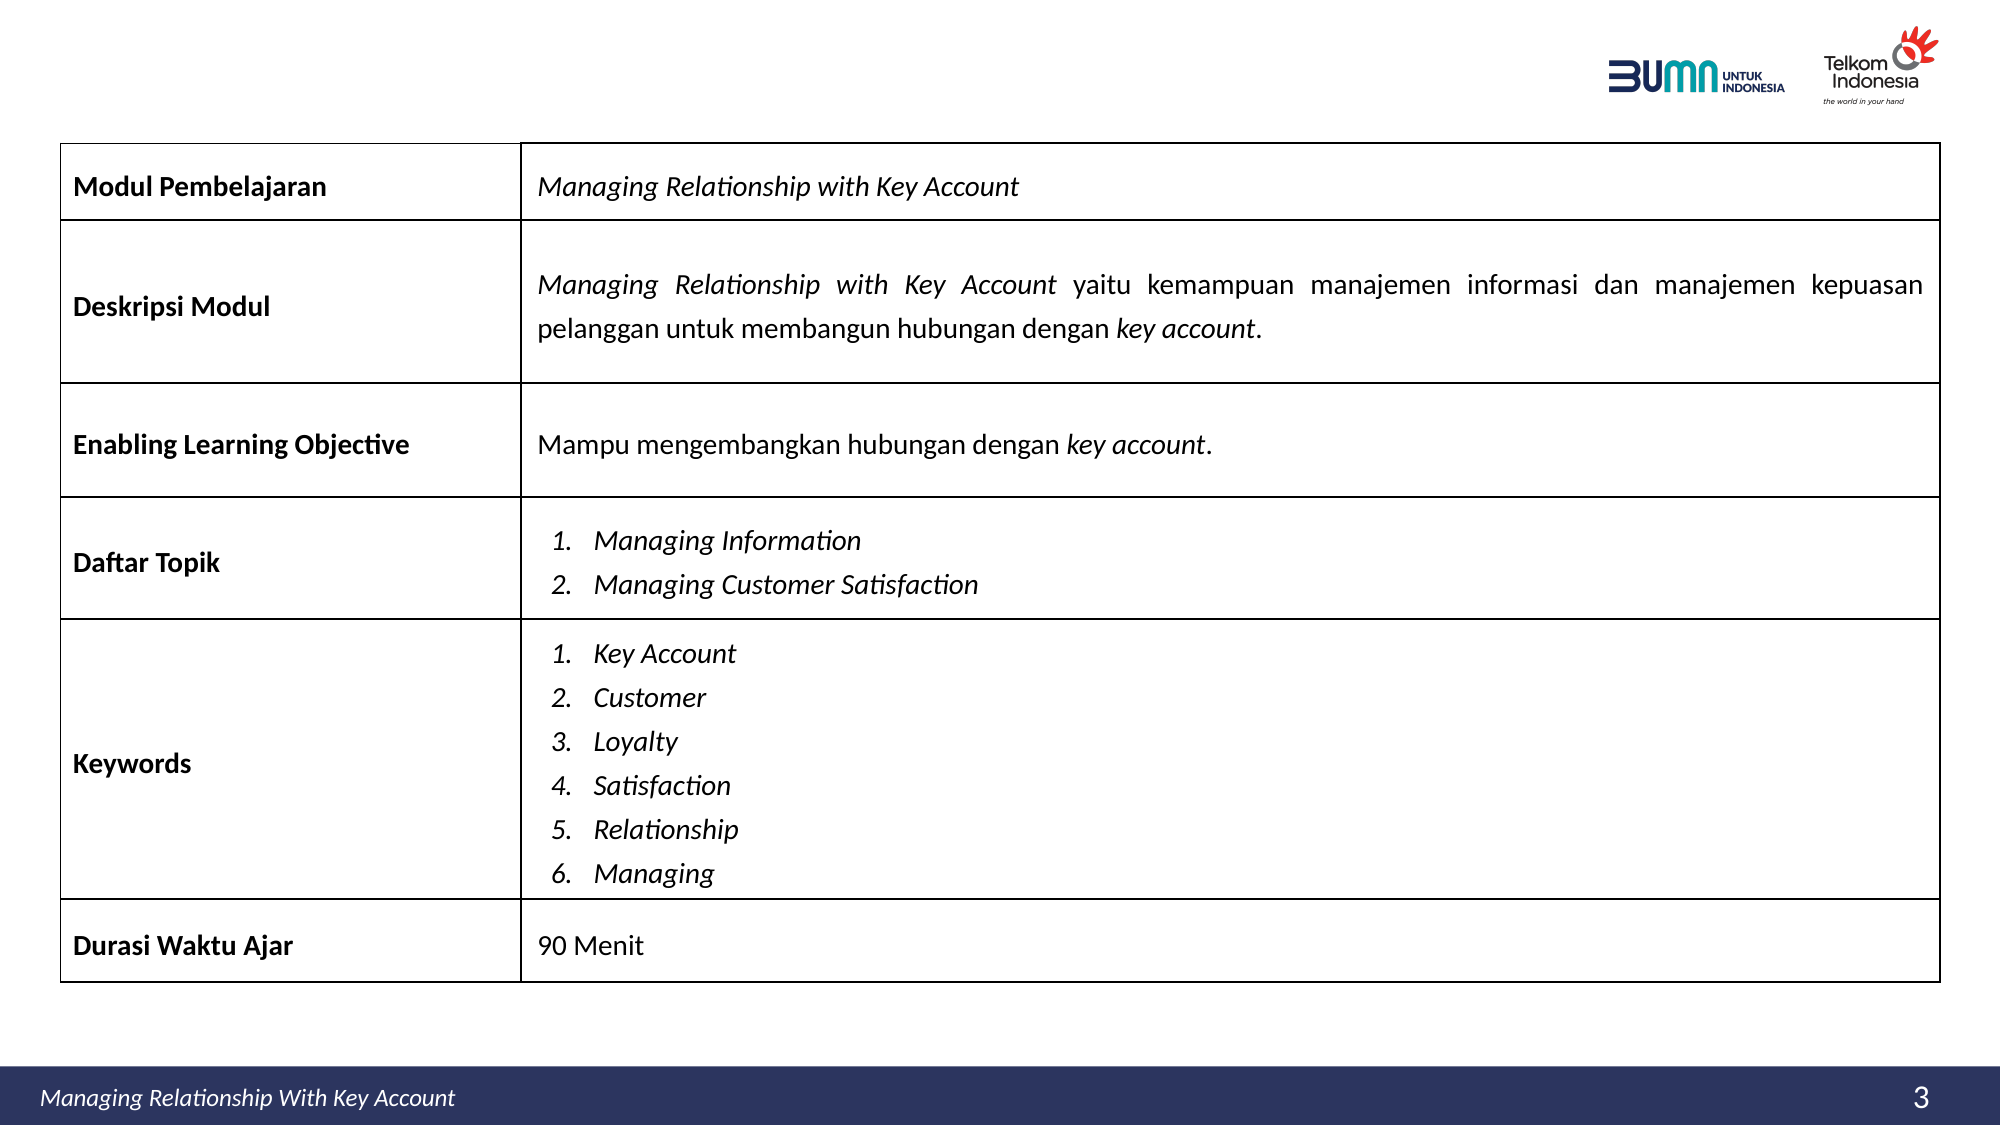

| Modul Pembelajaran | Managing Relationship with Key Account |
| --- | --- |
| Deskripsi Modul | Managing Relationship with Key Account yaitu kemampuan manajemen informasi dan manajemen kepuasan pelanggan untuk membangun hubungan dengan key account. |
| Enabling Learning Objective | Mampu mengembangkan hubungan dengan key account. |
| Daftar Topik | Managing Information Managing Customer Satisfaction |
| Keywords | Key Account Customer Loyalty Satisfaction Relationship Managing |
| Durasi Waktu Ajar | 90 Menit |
3
Managing Relationship With Key Account